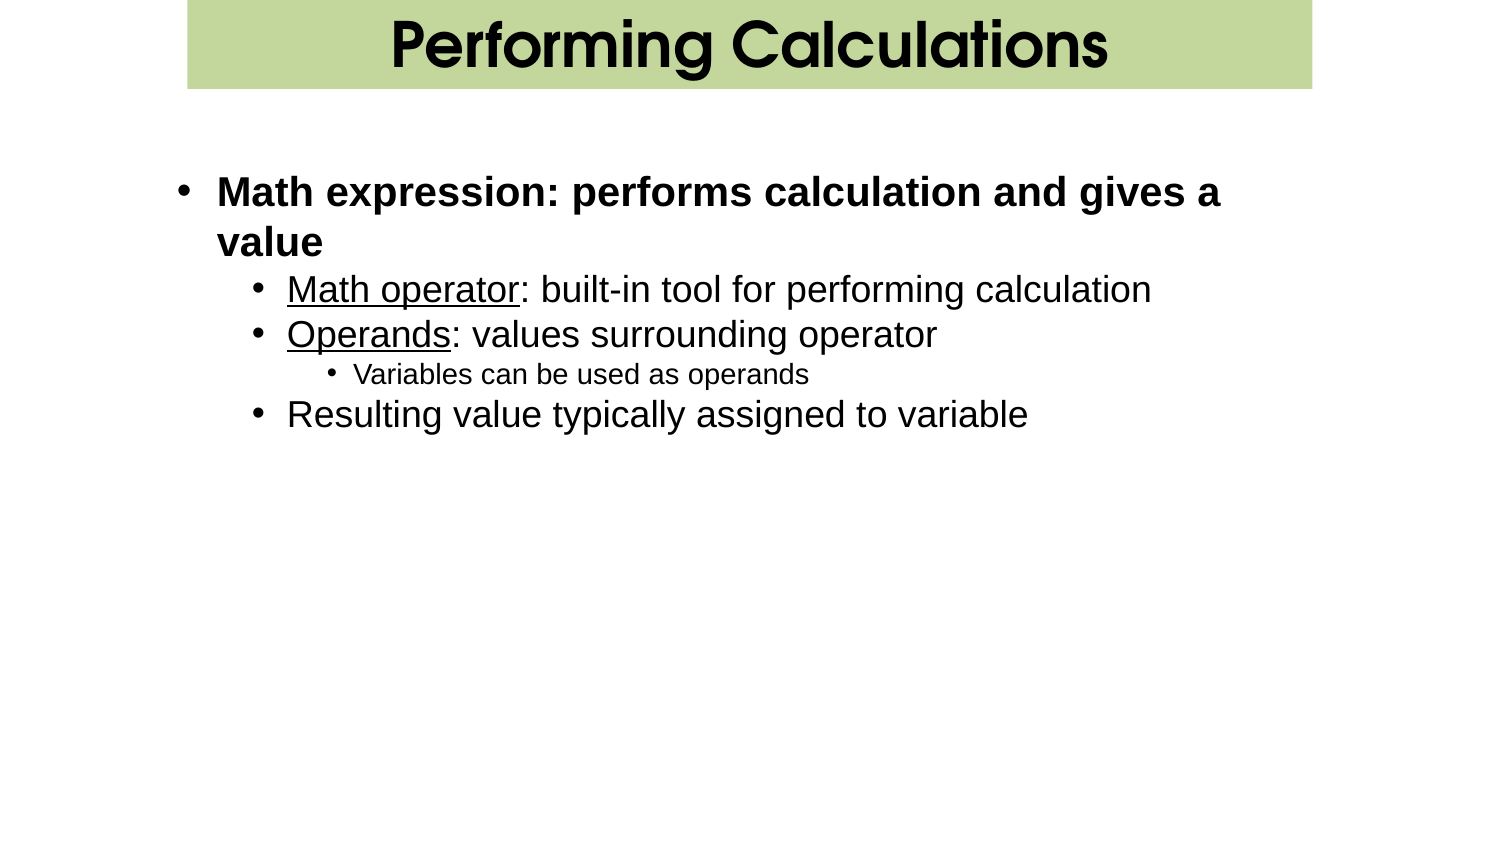

Performing Calculations
Math expression: performs calculation and gives a value
Math operator: built-in tool for performing calculation
Operands: values surrounding operator
Variables can be used as operands
Resulting value typically assigned to variable